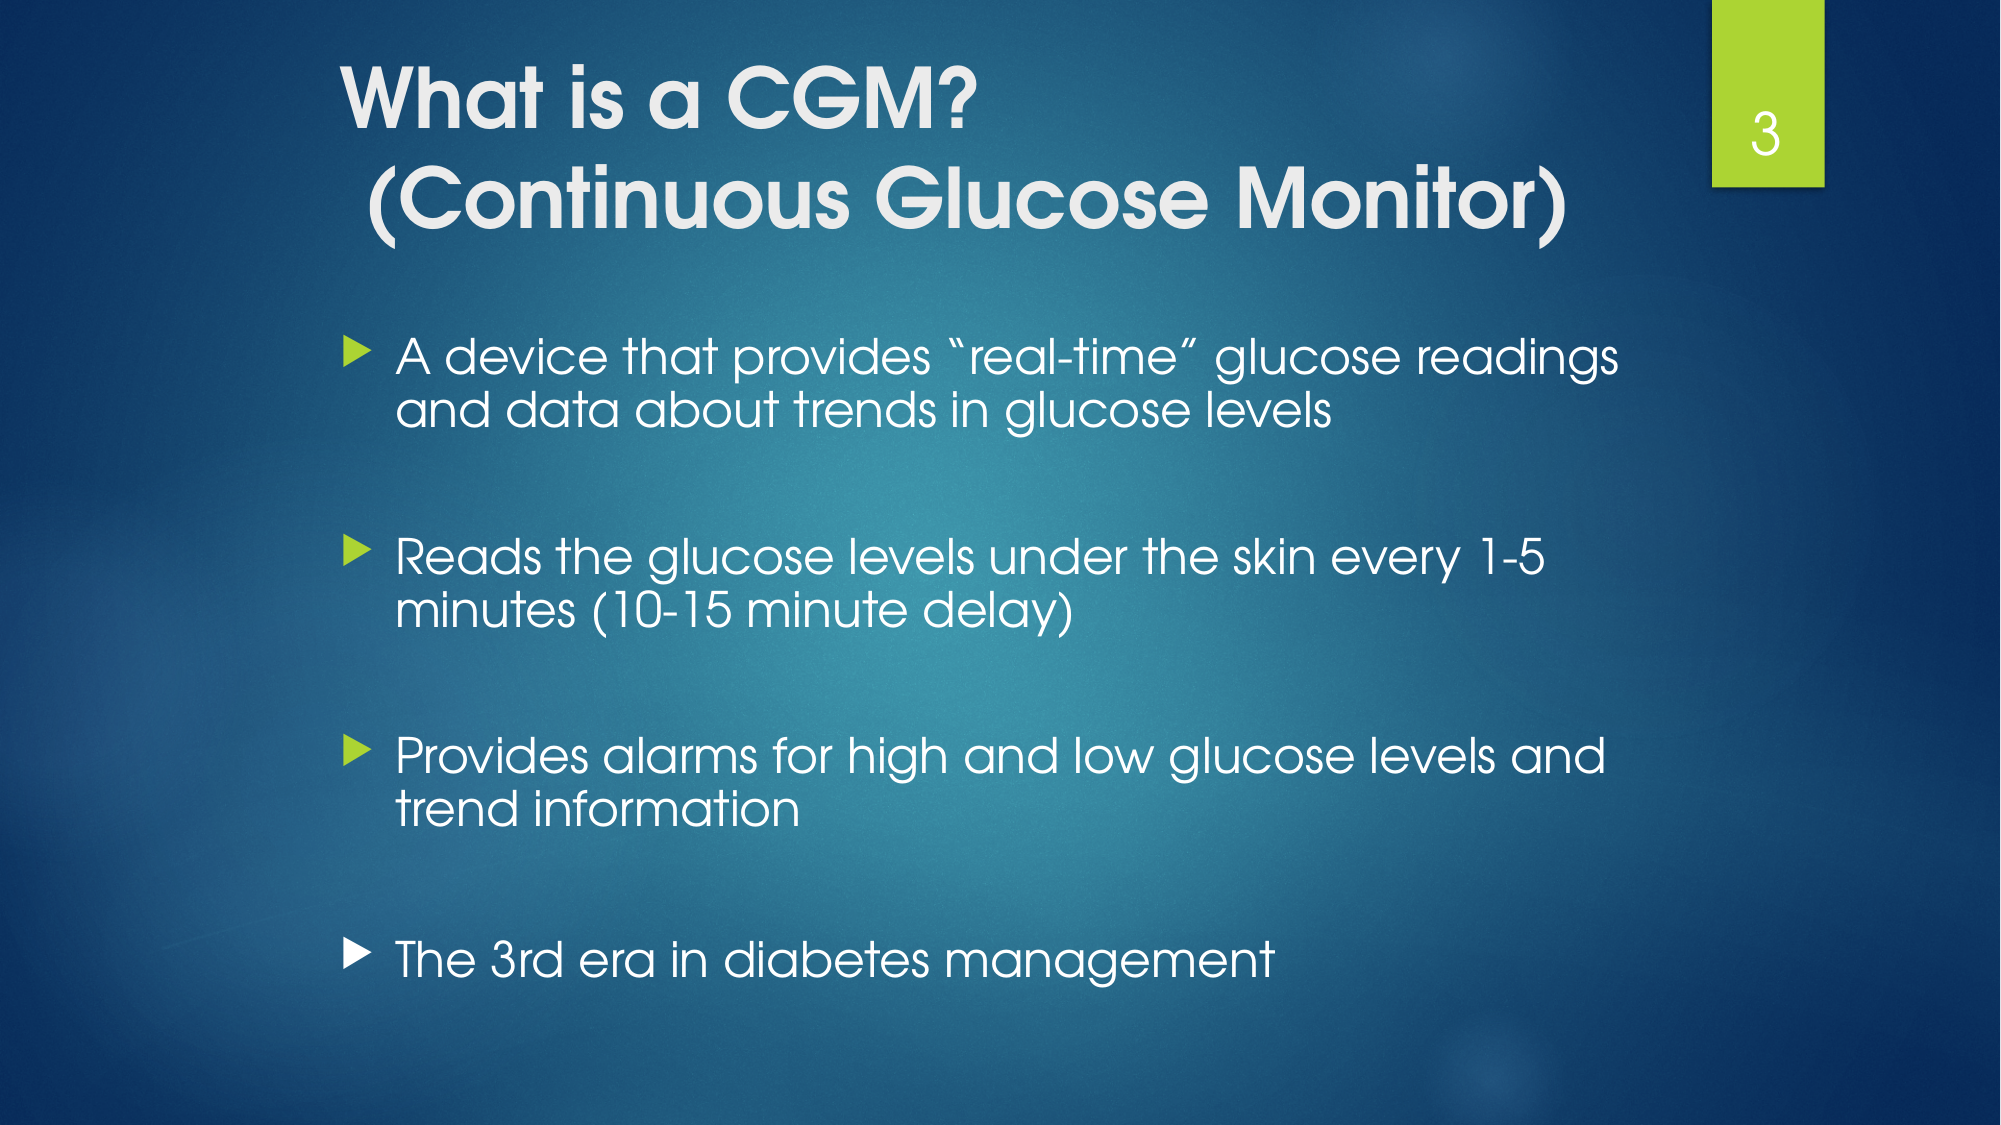

# What is a CGM? (Continuous Glucose Monitor)
3
A device that provides “real-time” glucose readings and data about trends in glucose levels

Reads the glucose levels under the skin every 1-5 minutes (10-15 minute delay)

Provides alarms for high and low glucose levels and trend information

The 3rd era in diabetes management